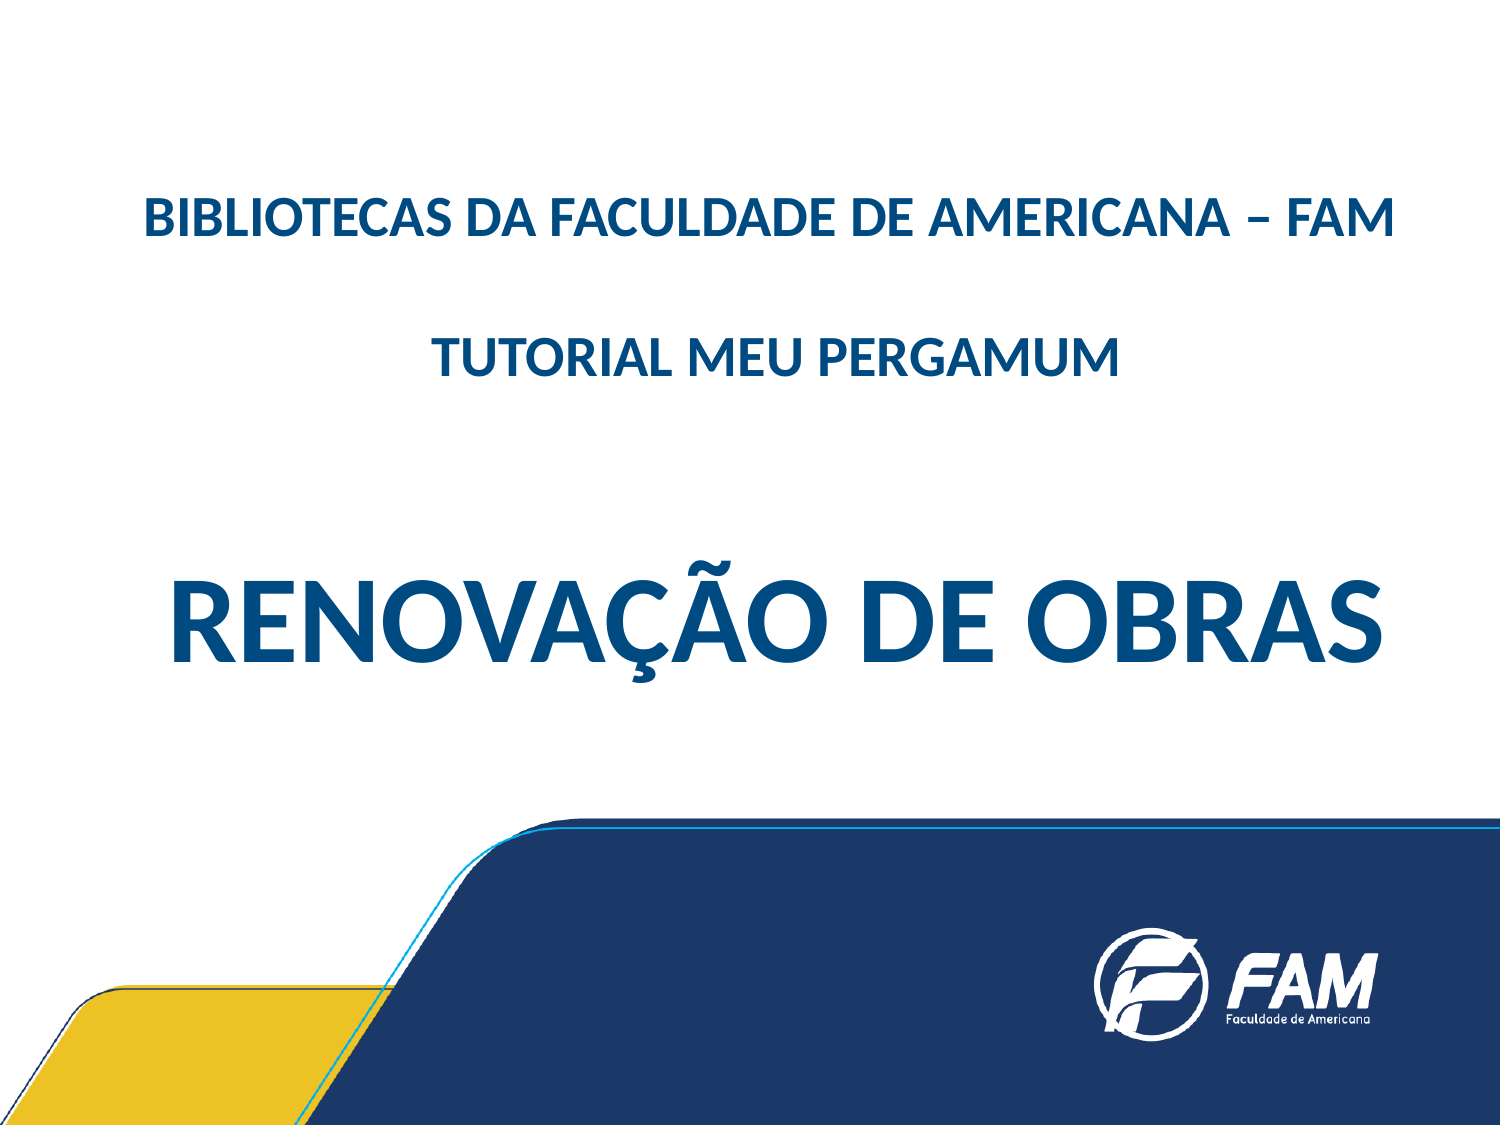

BIBLIOTECAS DA FACULDADE DE AMERICANA – FAM

TUTORIAL MEU PERGAMUM

RENOVAÇÃO DE OBRAS